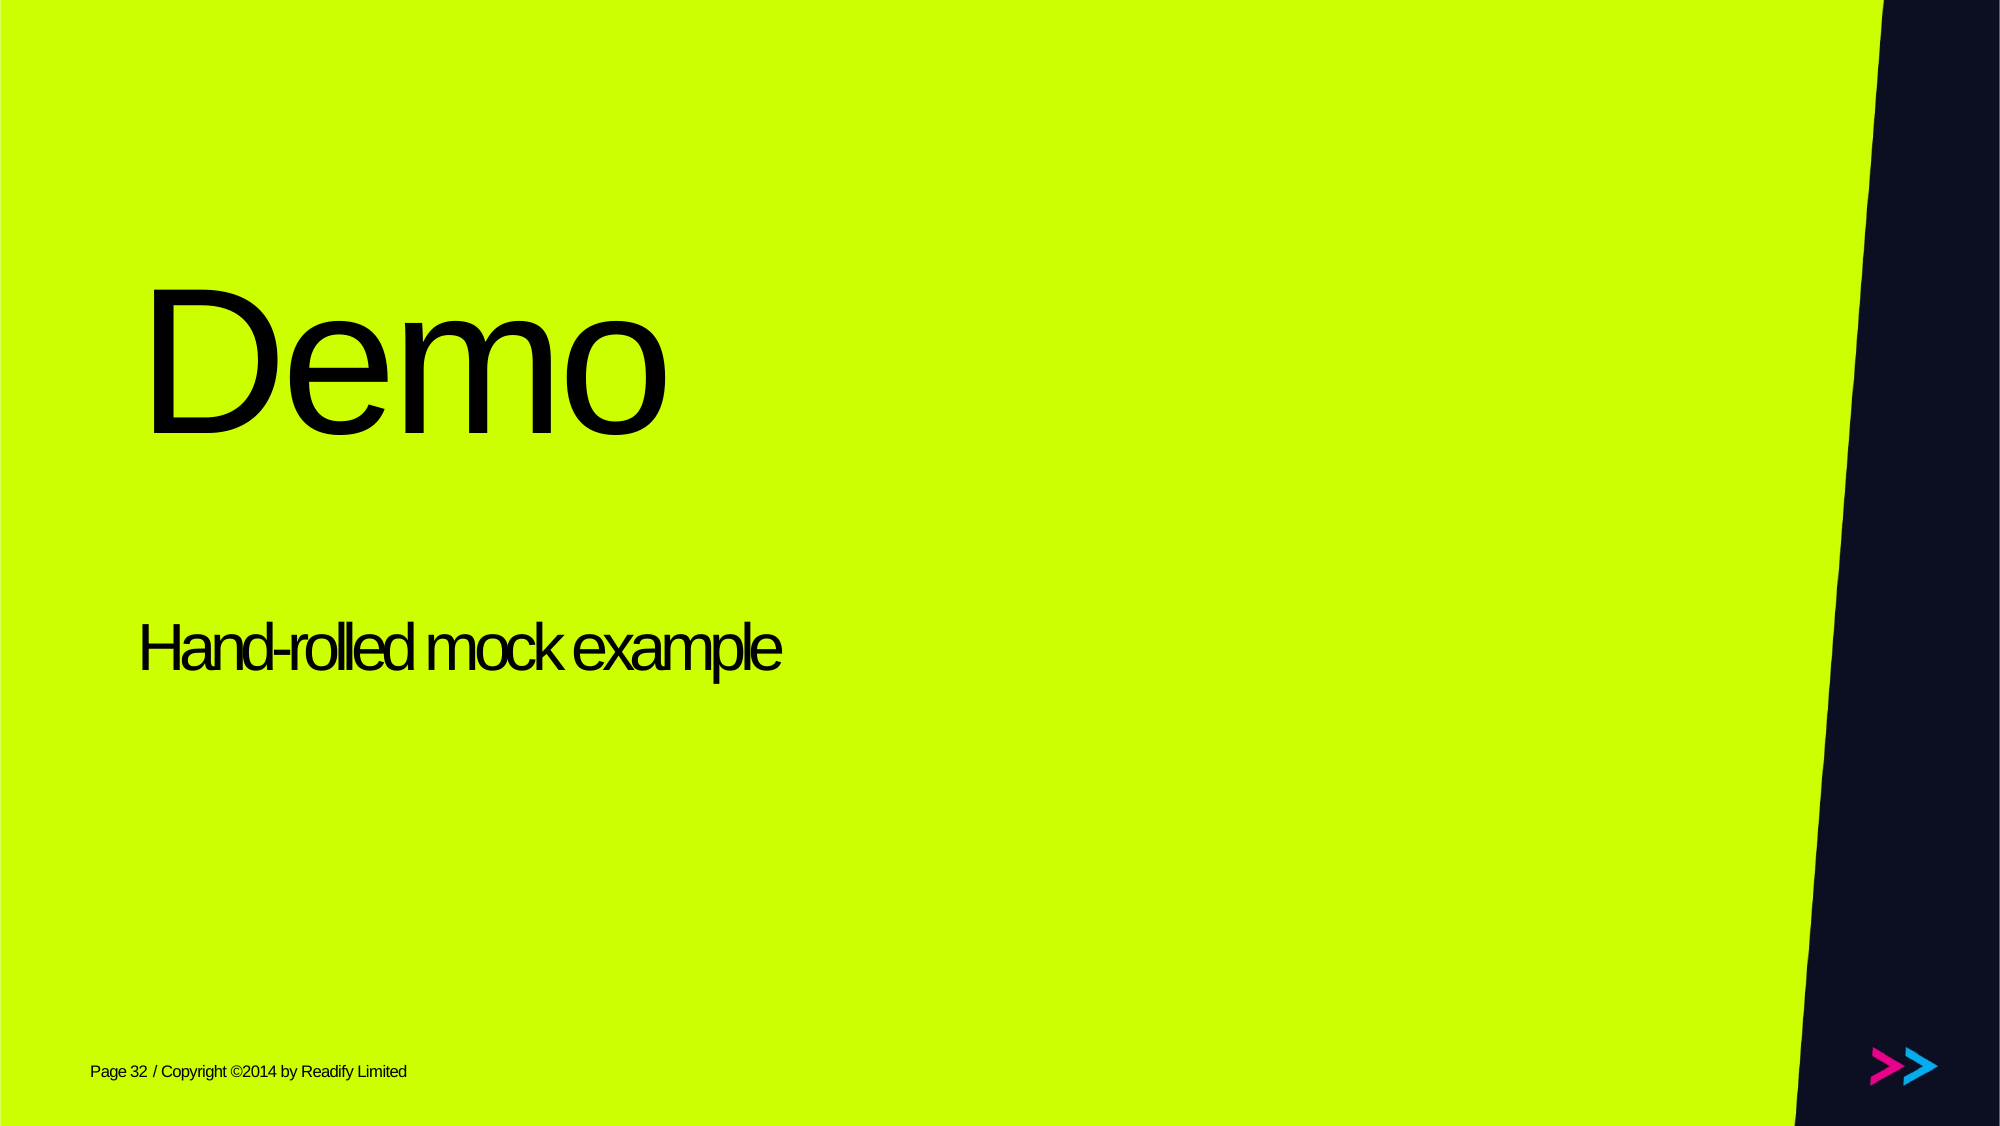

# Demo Hand-rolled mock example
32
/ Copyright ©2014 by Readify Limited